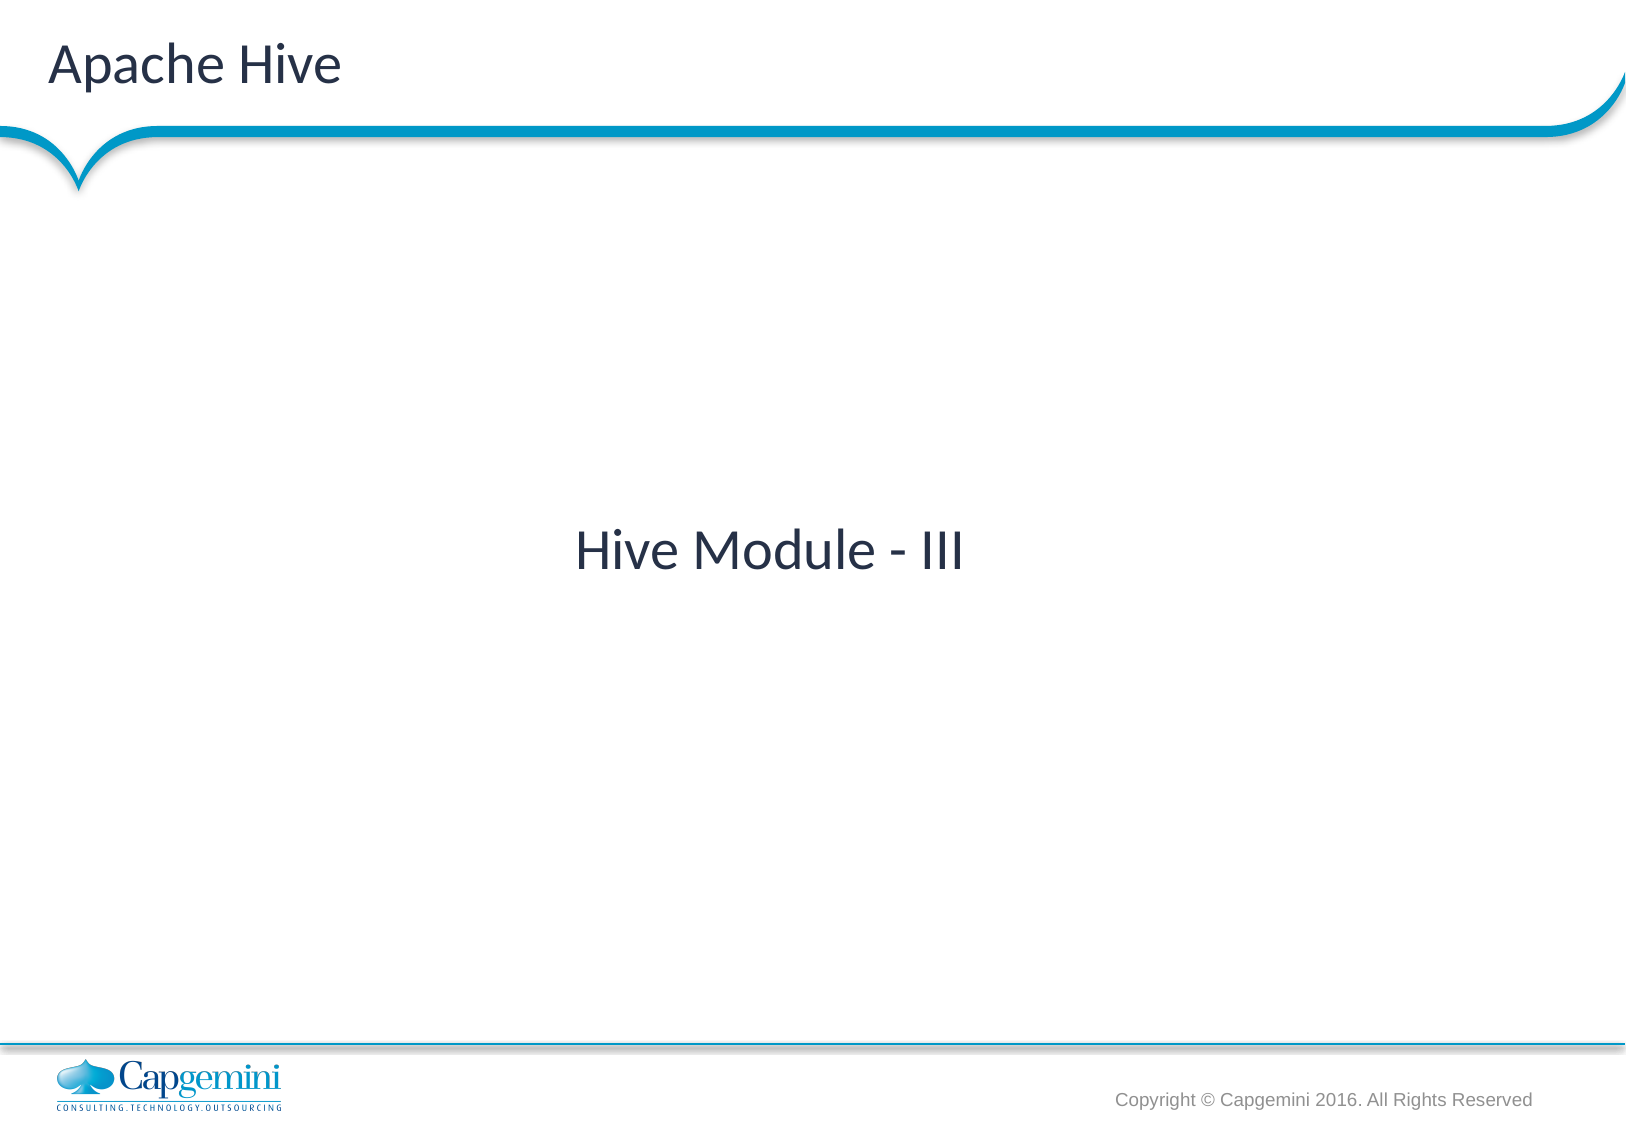

# Apache Hive

Hive Module - III